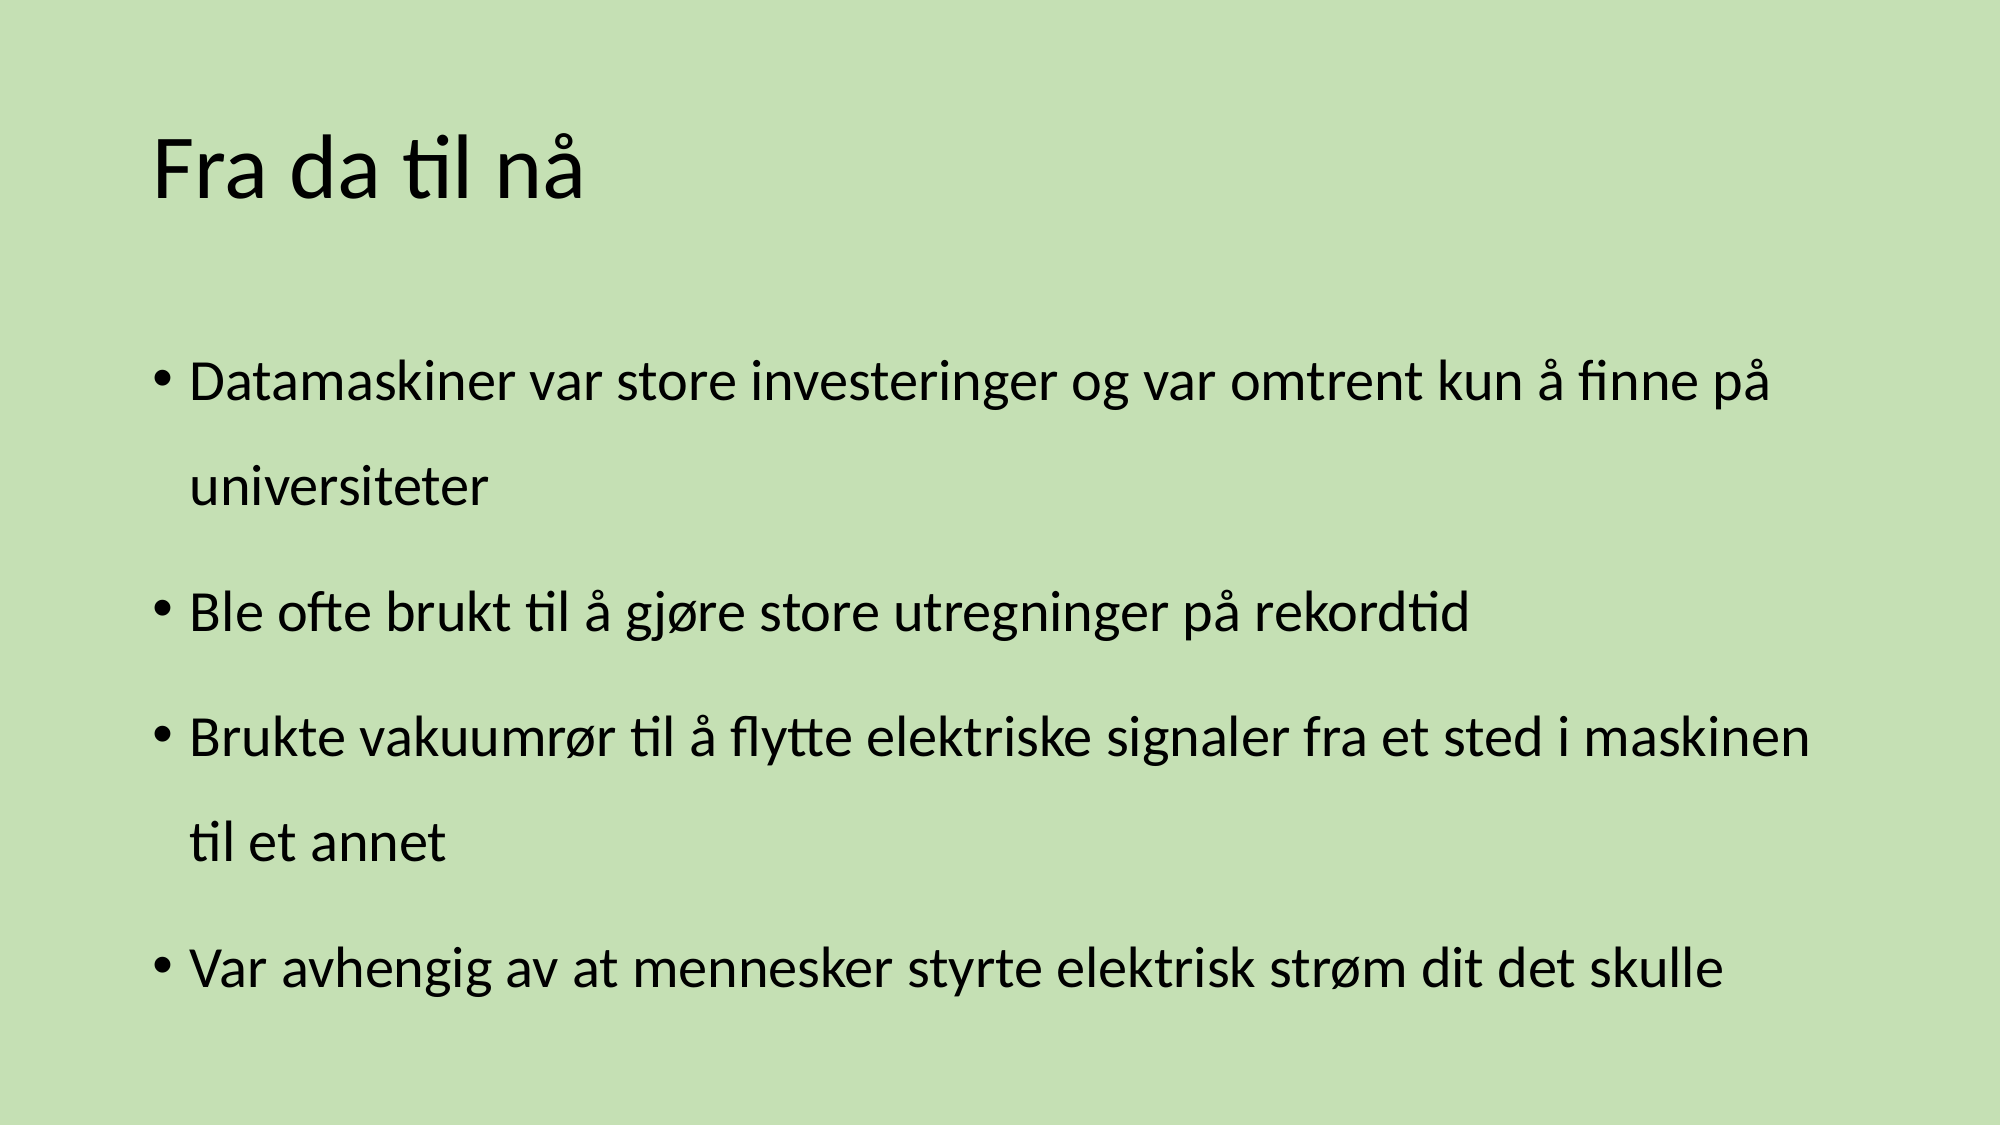

# Fra da til nå
Datamaskiner var store investeringer og var omtrent kun å finne på universiteter
Ble ofte brukt til å gjøre store utregninger på rekordtid
Brukte vakuumrør til å flytte elektriske signaler fra et sted i maskinen til et annet
Var avhengig av at mennesker styrte elektrisk strøm dit det skulle